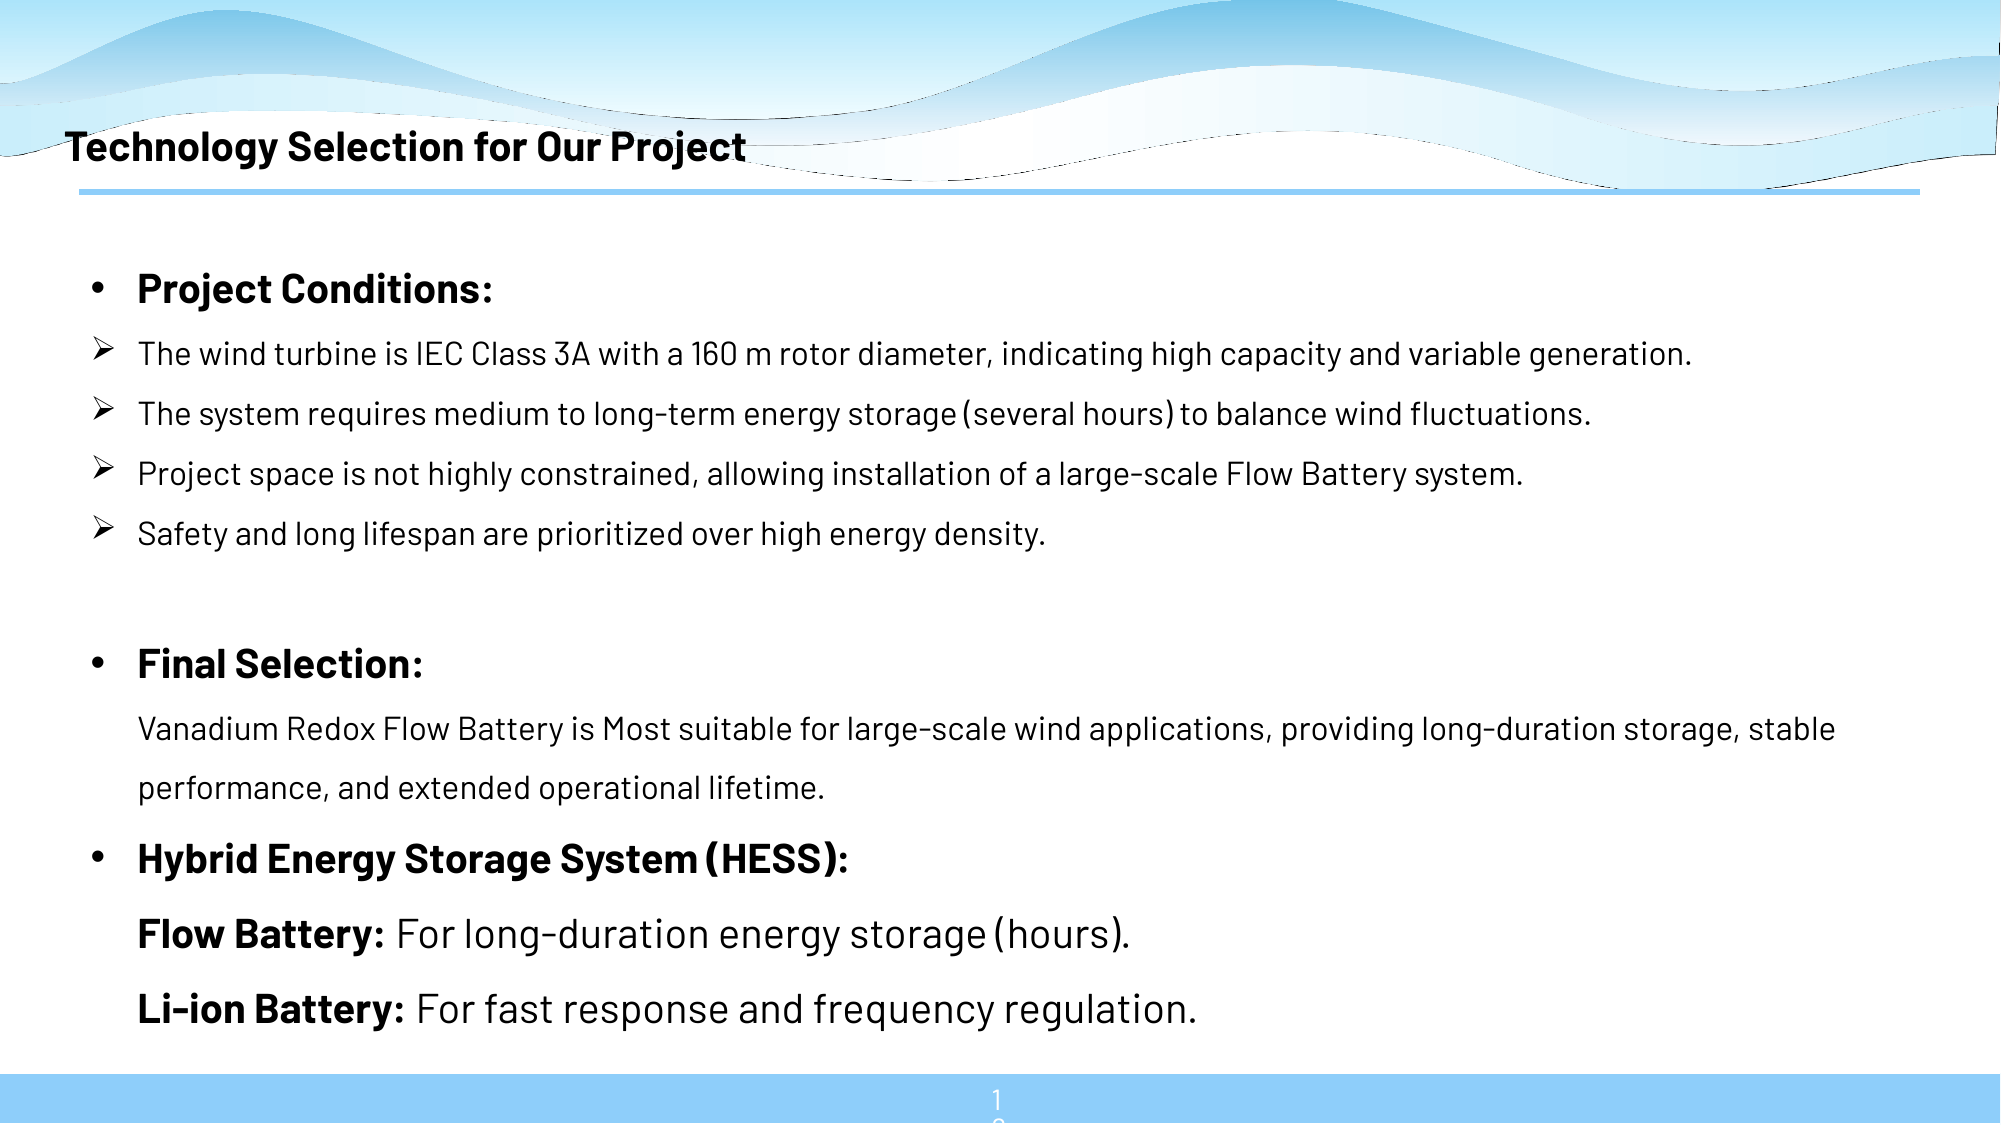

# Technology Selection for Our Project
Project Conditions:
The wind turbine is IEC Class 3A with a 160 m rotor diameter, indicating high capacity and variable generation.
The system requires medium to long-term energy storage (several hours) to balance wind fluctuations.
Project space is not highly constrained, allowing installation of a large-scale Flow Battery system.
Safety and long lifespan are prioritized over high energy density.

Final Selection:
Vanadium Redox Flow Battery is Most suitable for large-scale wind applications, providing long-duration storage, stable performance, and extended operational lifetime.
Hybrid Energy Storage System (HESS):
Flow Battery: For long-duration energy storage (hours).
Li-ion Battery: For fast response and frequency regulation.

167